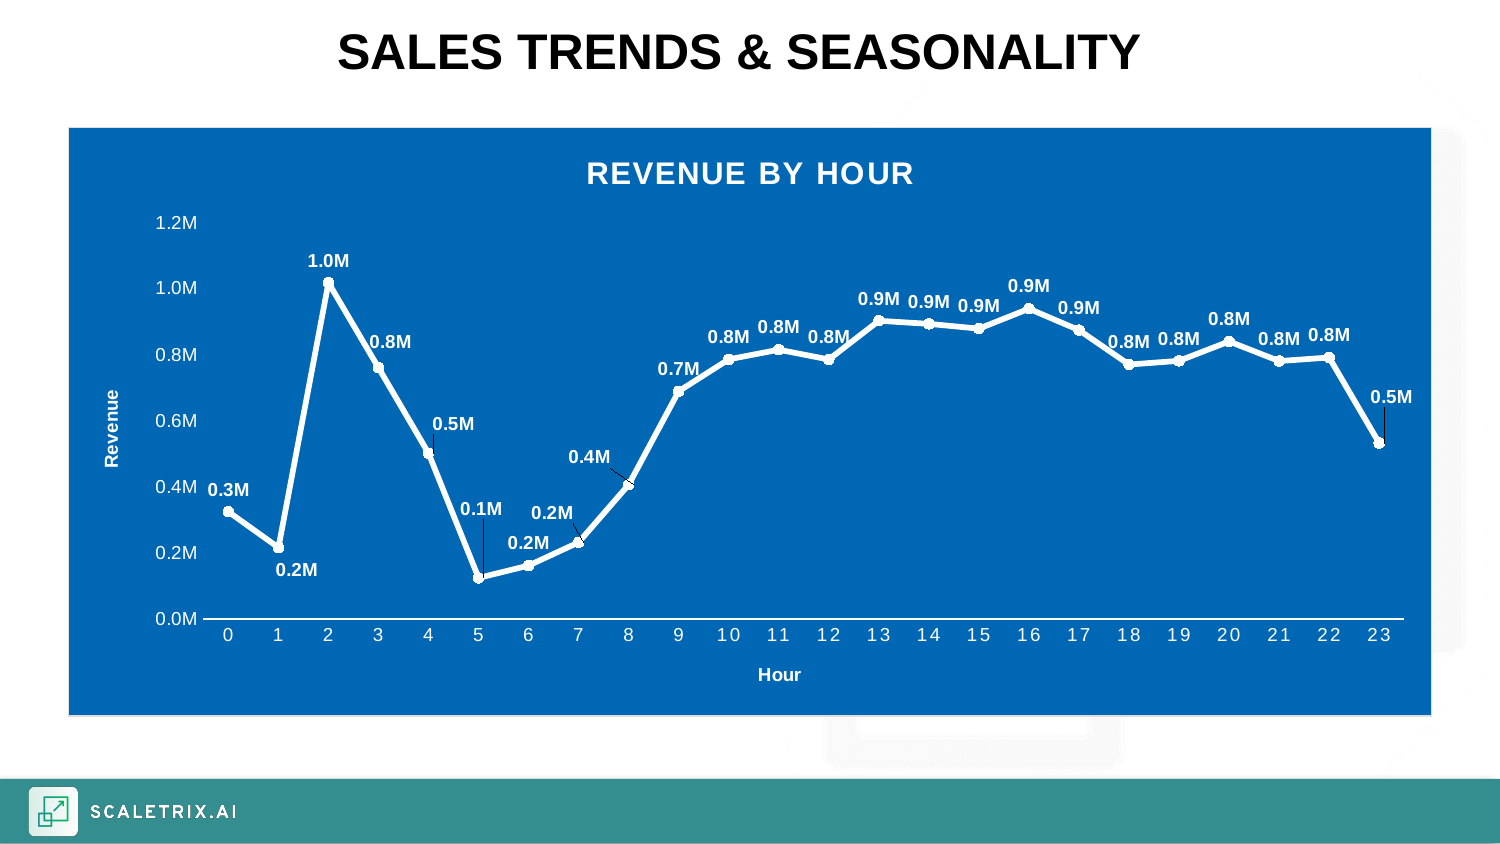

SALES TRENDS & SEASONALITY

### Chart: REVENUE BY HOUR

| Category | Total |
|---|---|
| 0 | 324480.210000001 |
| 1 | 216237.3 |
| 2 | 1018515.22 |
| 3 | 760918.87 |
| 4 | 501687.610000001 |
| 5 | 124076.18 |
| 6 | 161523.93 |
| 7 | 231822.88 |
| 8 | 406757.810000001 |
| 9 | 689725.750000001 |
| 10 | 786210.339999999 |
| 11 | 815598.9 |
| 12 | 785911.079999999 |
| 13 | 903218.079999999 |
| 14 | 893878.829999999 |
| 15 | 879415.439999998 |
| 16 | 939751.089999999 |
| 17 | 874915.439999998 |
| 18 | 770655.910000002 |
| 19 | 781858.519999998 |
| 20 | 840519.719999999 |
| 21 | 781122.35 |
| 22 | 791847.13 |
| 23 | 532709.680000001 |